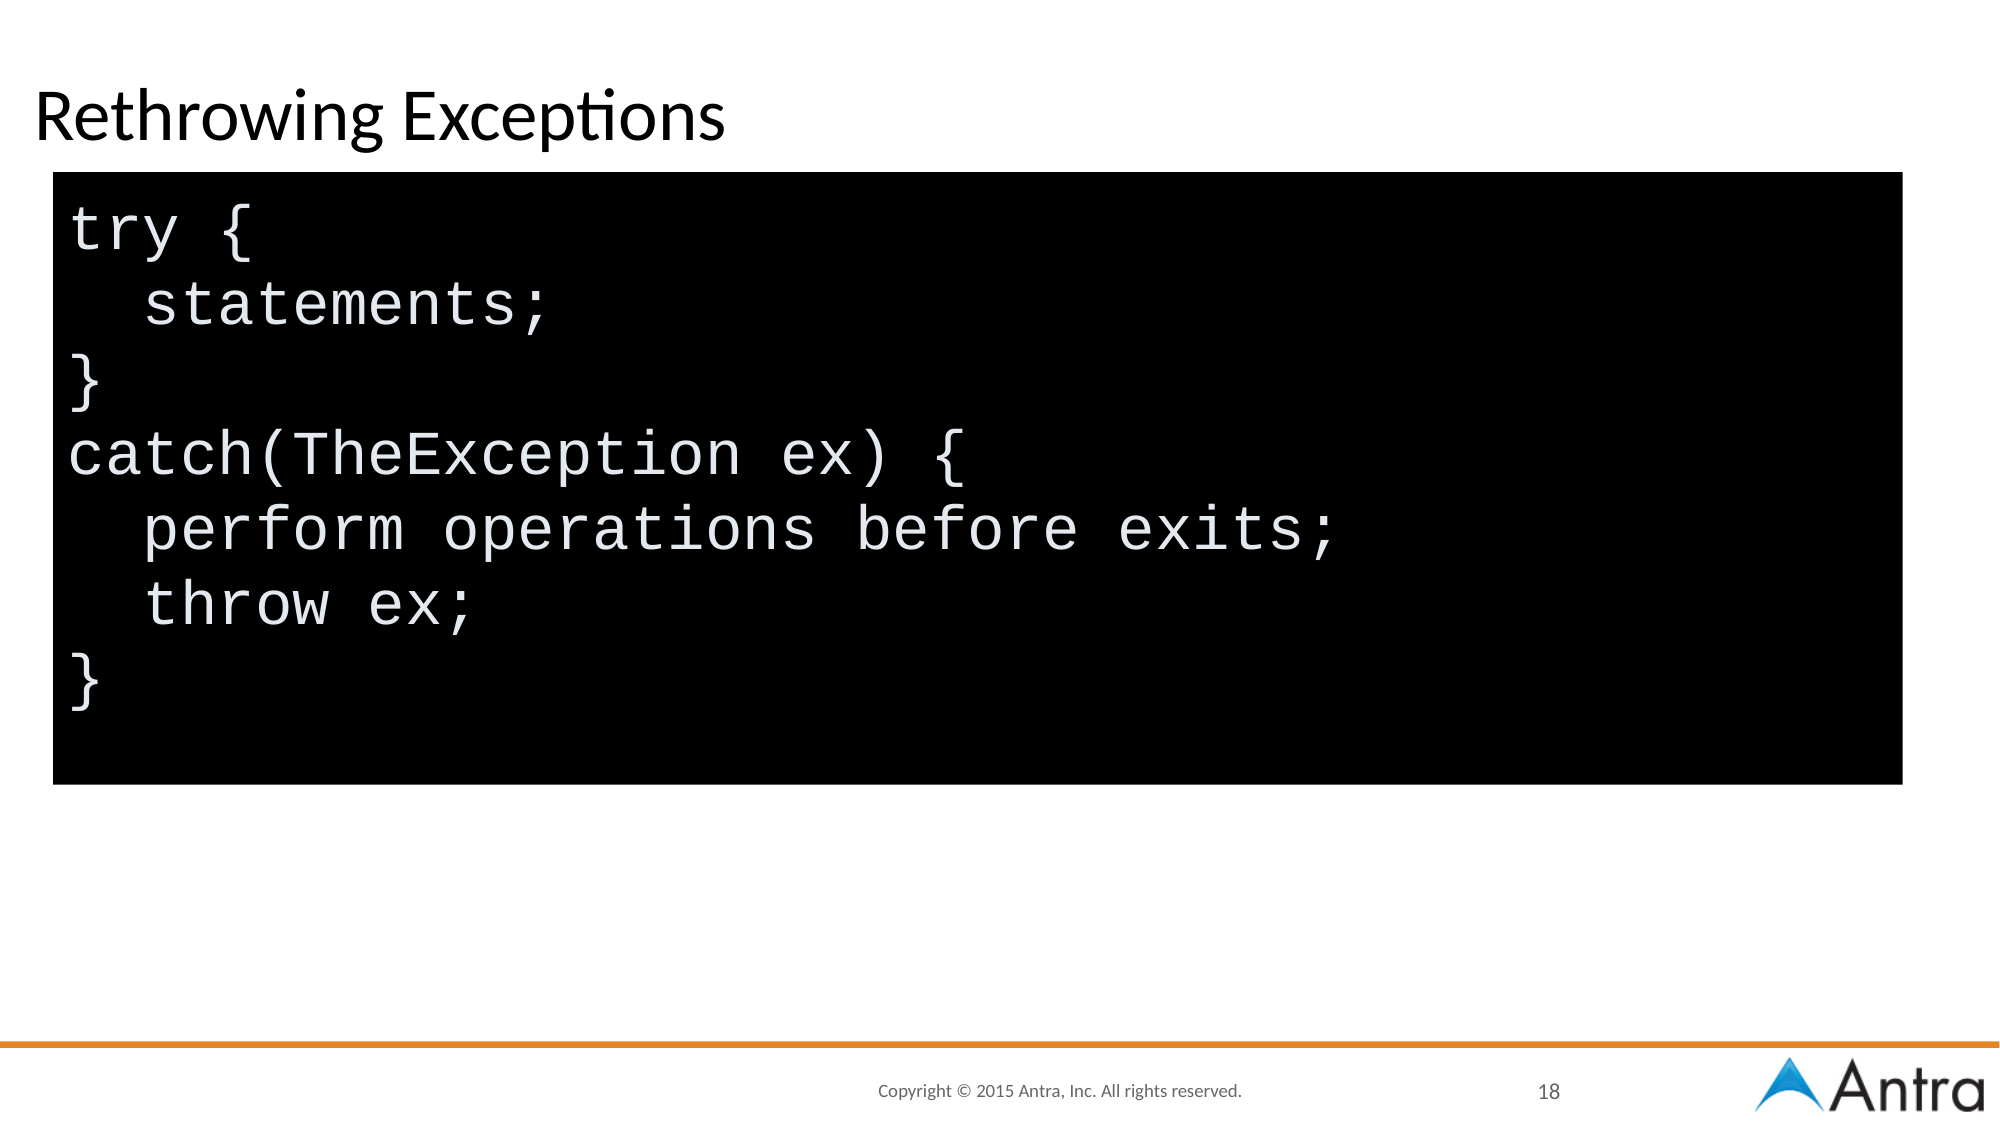

# Rethrowing Exceptions
try {
  statements;
}
catch(TheException ex) {
  perform operations before exits;
  throw ex;
}

18